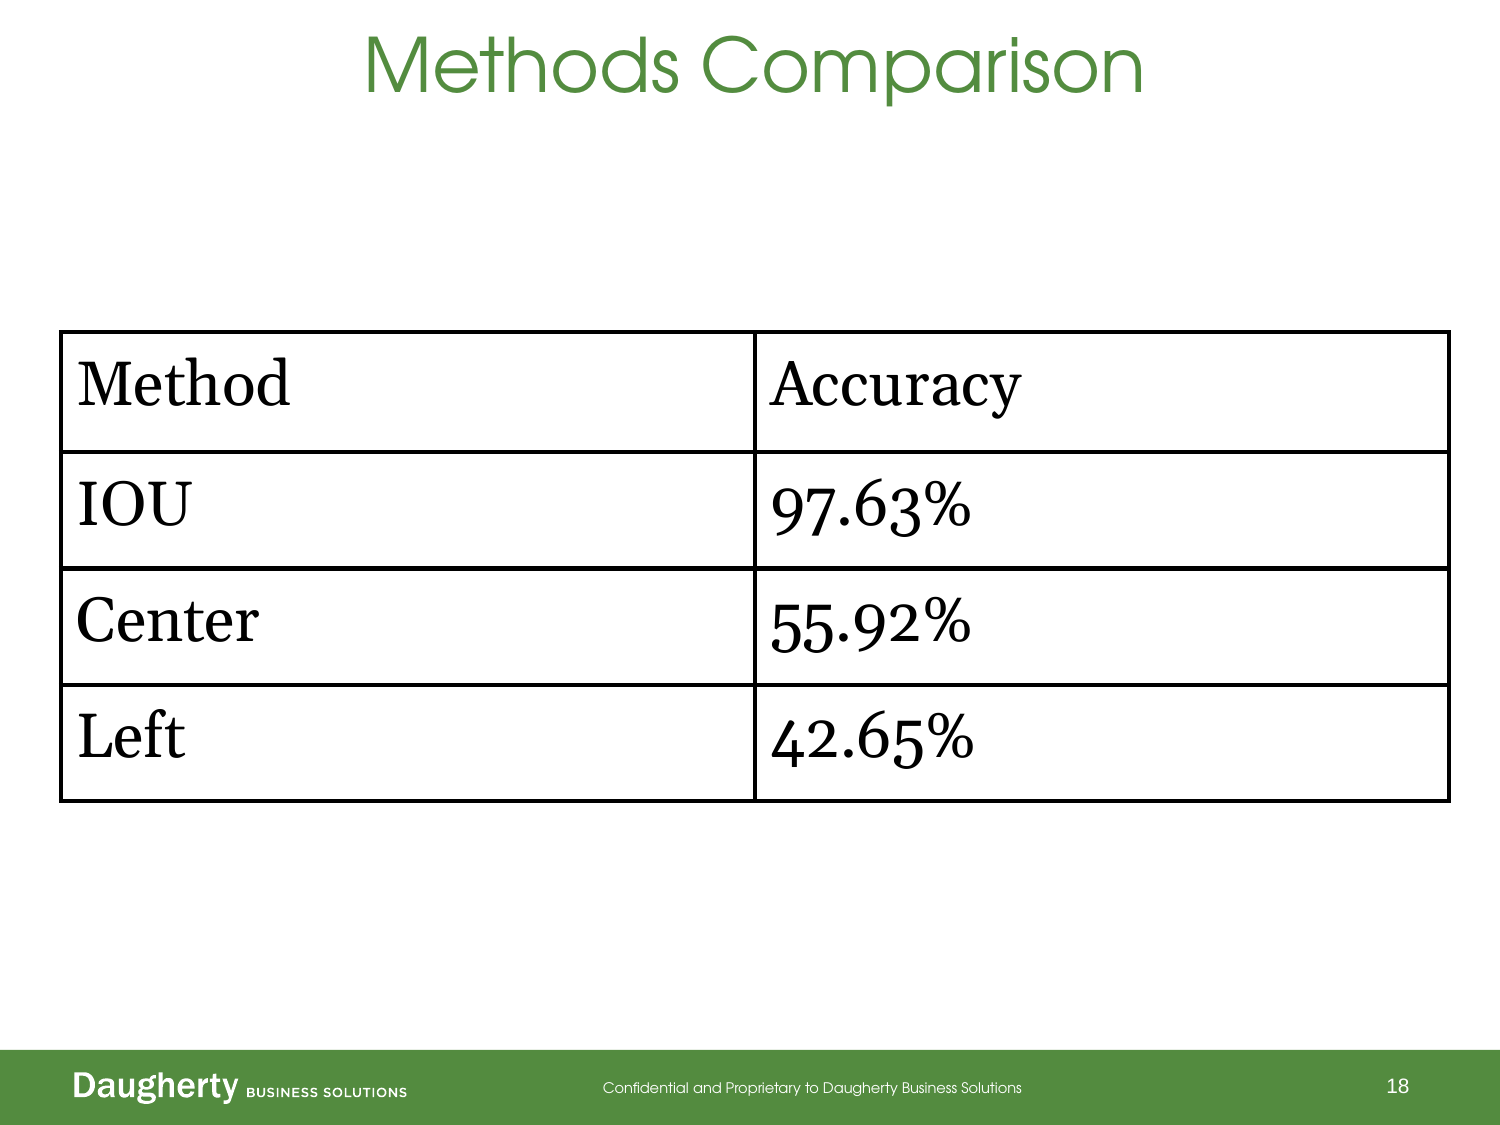

Methods Comparison
| Method | Accuracy |
| --- | --- |
| IOU | 97.63% |
| Center | 55.92% |
| Left | 42.65% |
18